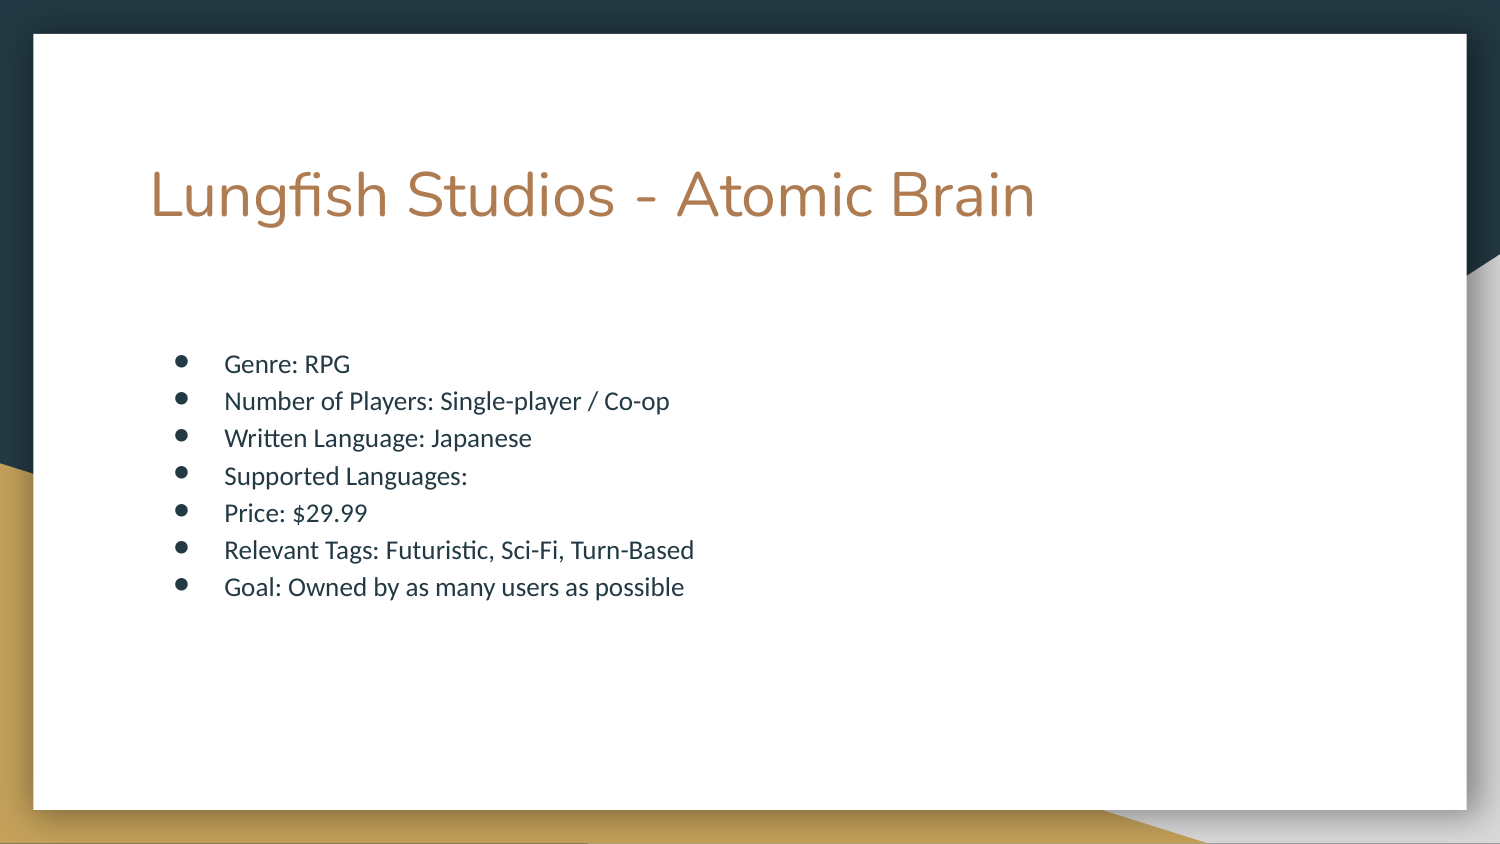

# Lungfish Studios - Atomic Brain
Genre: RPG
Number of Players: Single-player / Co-op
Written Language: Japanese
Supported Languages:
Price: $29.99
Relevant Tags: Futuristic, Sci-Fi, Turn-Based
Goal: Owned by as many users as possible